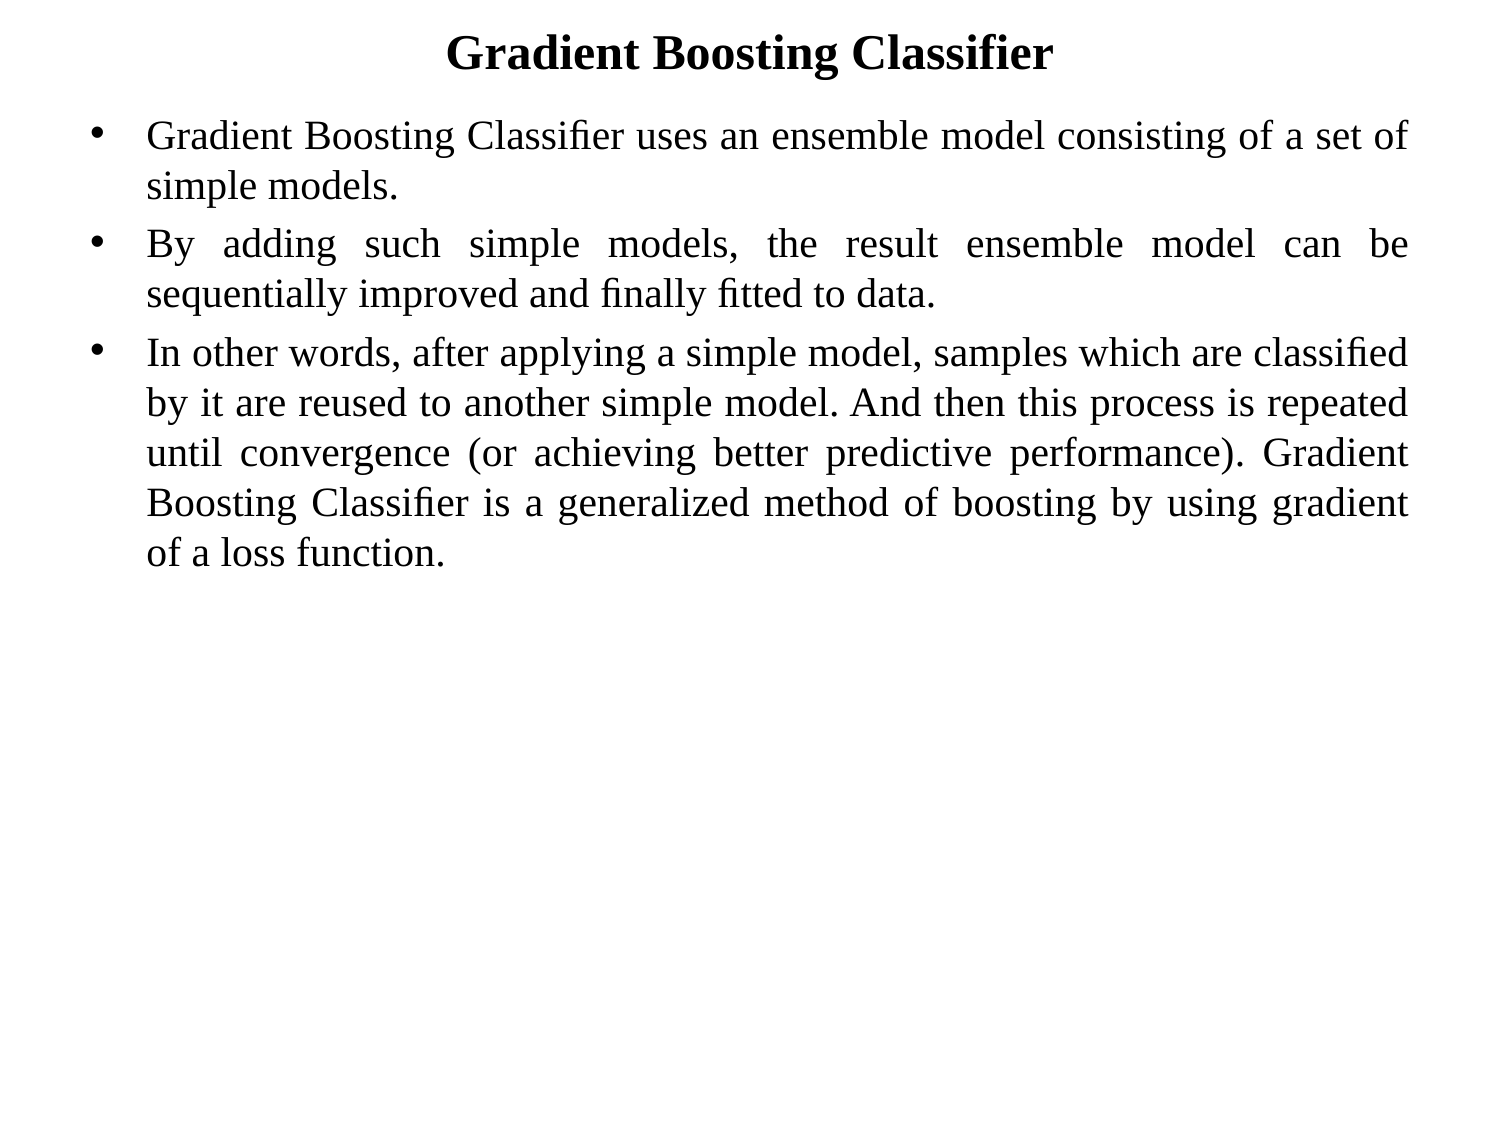

# Gradient Boosting Classifier
Gradient Boosting Classiﬁer uses an ensemble model consisting of a set of simple models.
By adding such simple models, the result ensemble model can be sequentially improved and ﬁnally ﬁtted to data.
In other words, after applying a simple model, samples which are classiﬁed by it are reused to another simple model. And then this process is repeated until convergence (or achieving better predictive performance). Gradient Boosting Classiﬁer is a generalized method of boosting by using gradient of a loss function.